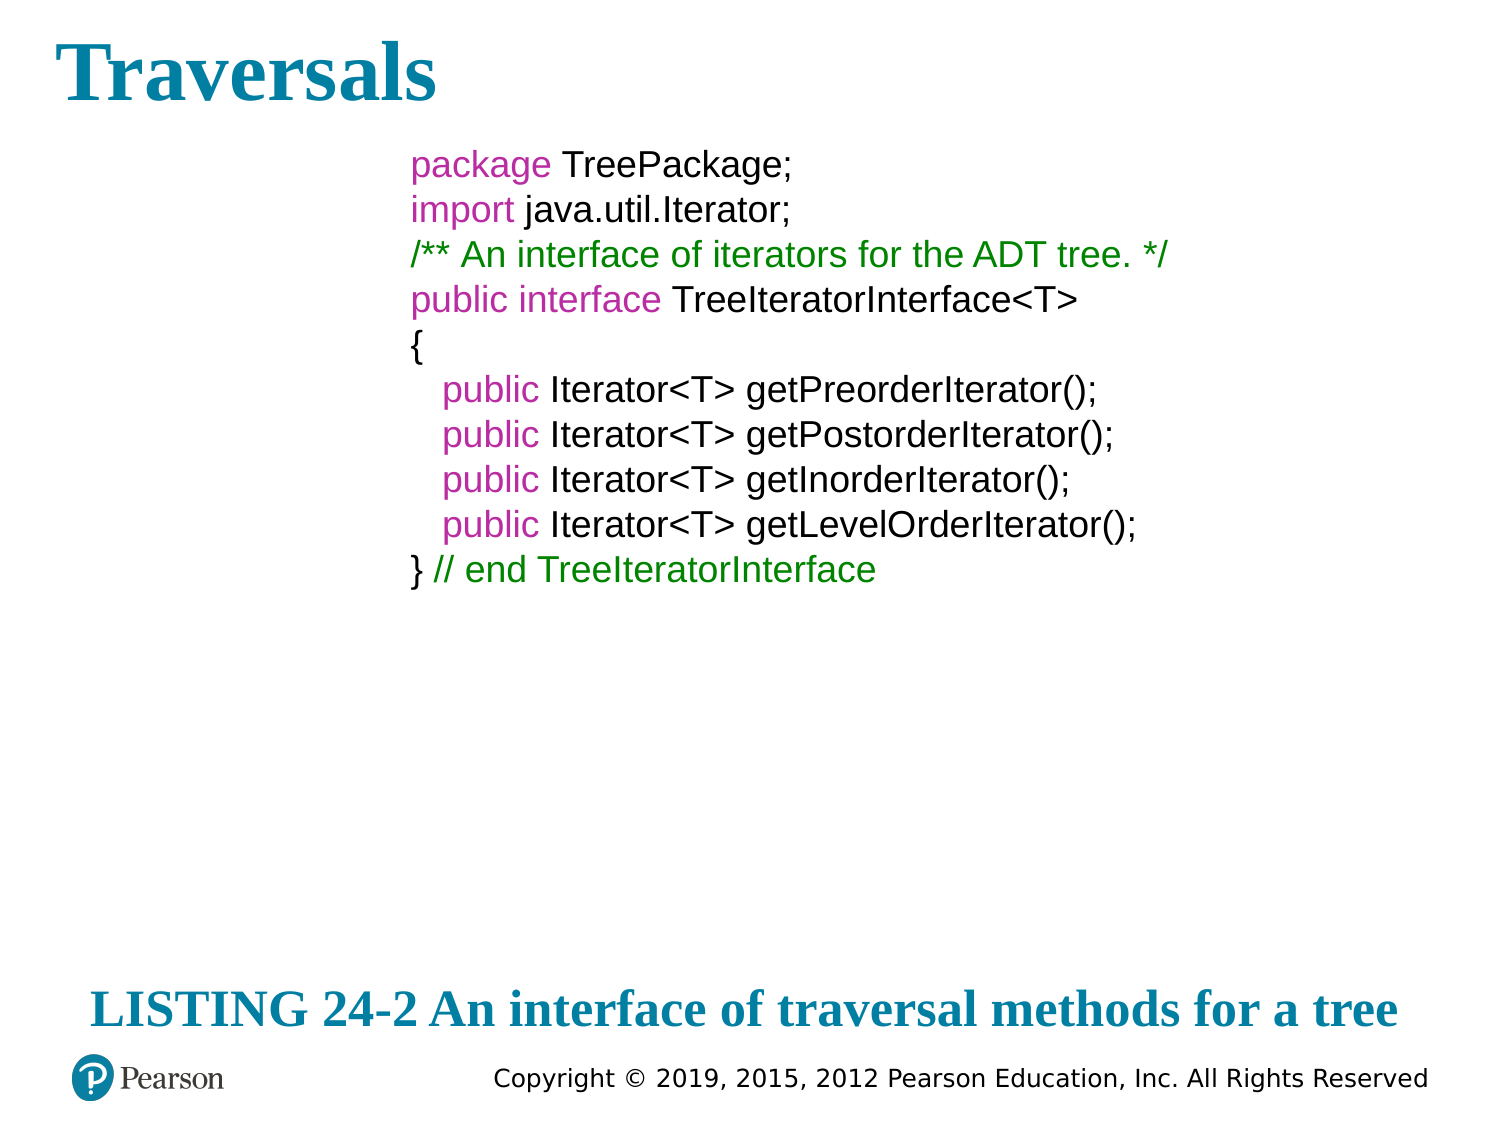

# Traversals
package TreePackage;
import java.util.Iterator;
/** An interface of iterators for the ADT tree. */
public interface TreeIteratorInterface<T>
{
   public Iterator<T> getPreorderIterator();
   public Iterator<T> getPostorderIterator();
   public Iterator<T> getInorderIterator();
   public Iterator<T> getLevelOrderIterator();
} // end TreeIteratorInterface
LISTING 24-2 An interface of traversal methods for a tree